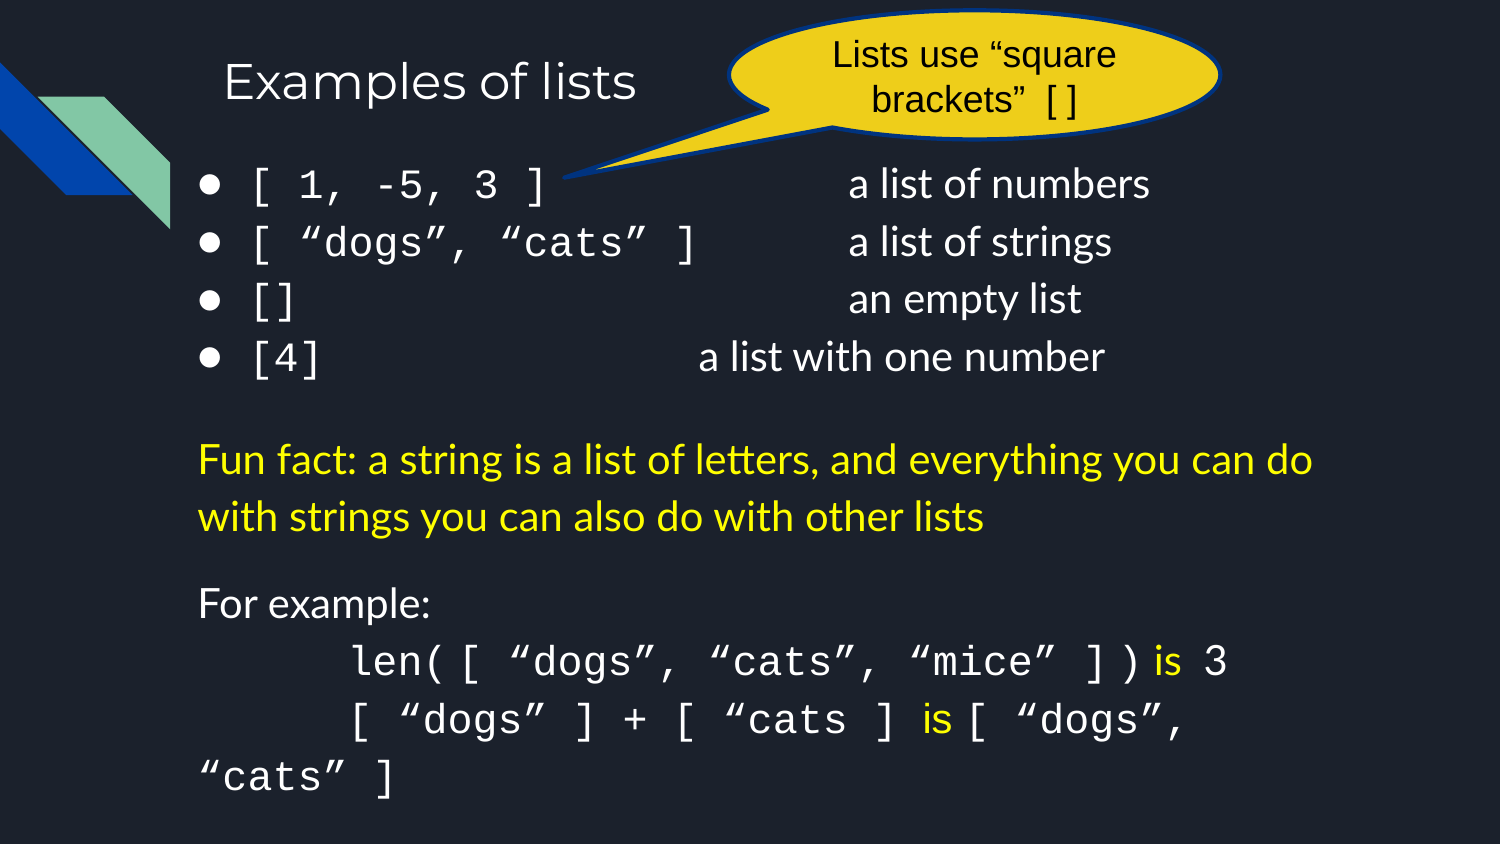

Lists use “square brackets”  [ ]
# Examples of lists
[ 1, -5, 3 ] 		a list of numbers
[ “dogs”, “cats” ]	a list of strings
[]				an empty list
[4]			a list with one number

Fun fact: a string is a list of letters, and everything you can do with strings you can also do with other lists

For example:
	len( [ “dogs”, “cats”, “mice” ] ) is  3
	[ “dogs” ] + [ “cats ] is [ “dogs”, “cats” ]